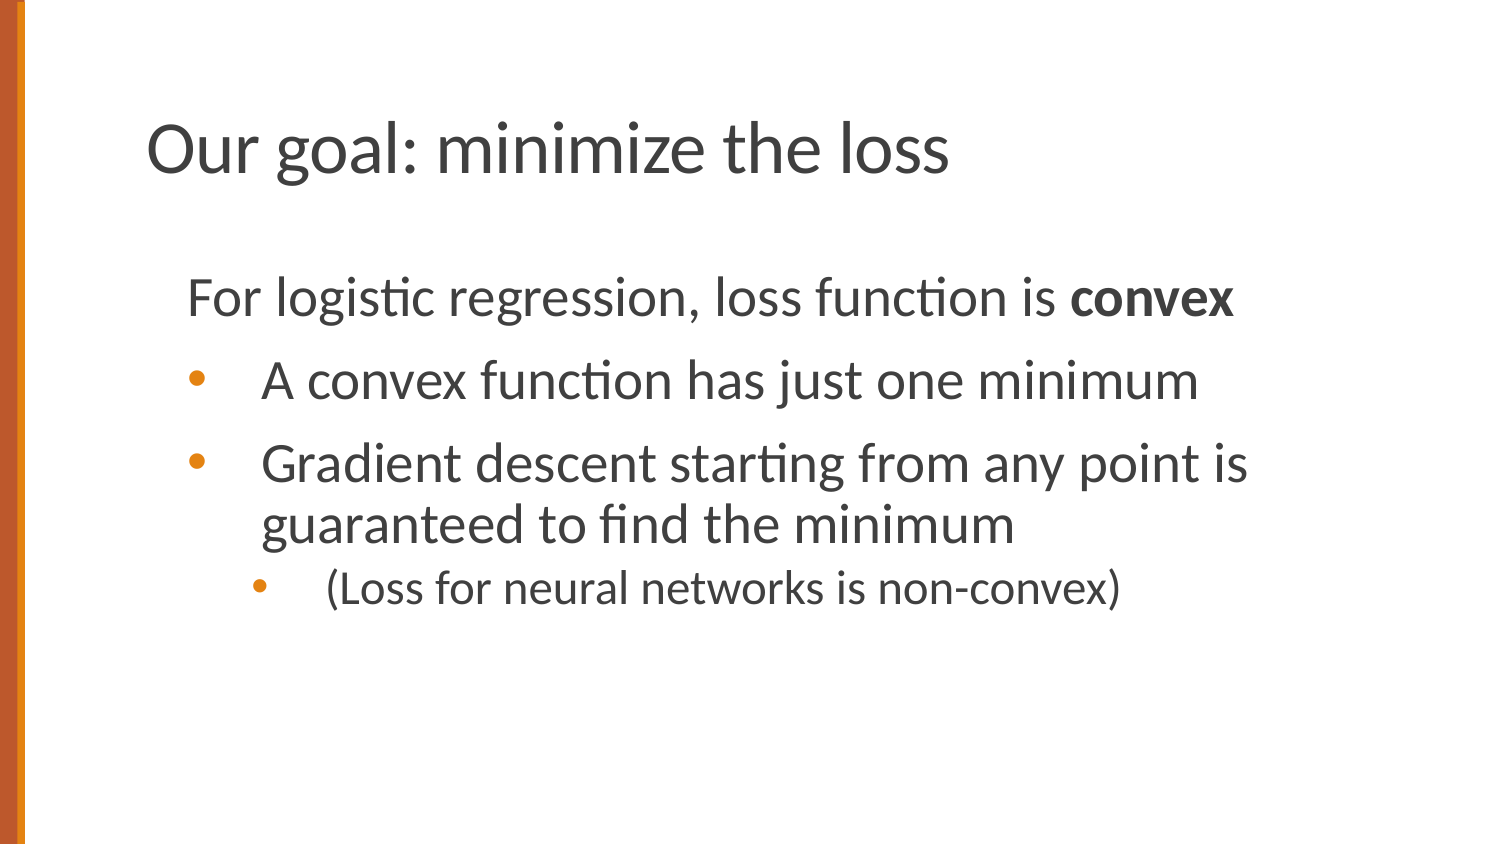

# Our goal: minimize the loss
For logistic regression, loss function is convex
A convex function has just one minimum
Gradient descent starting from any point is guaranteed to find the minimum
(Loss for neural networks is non-convex)